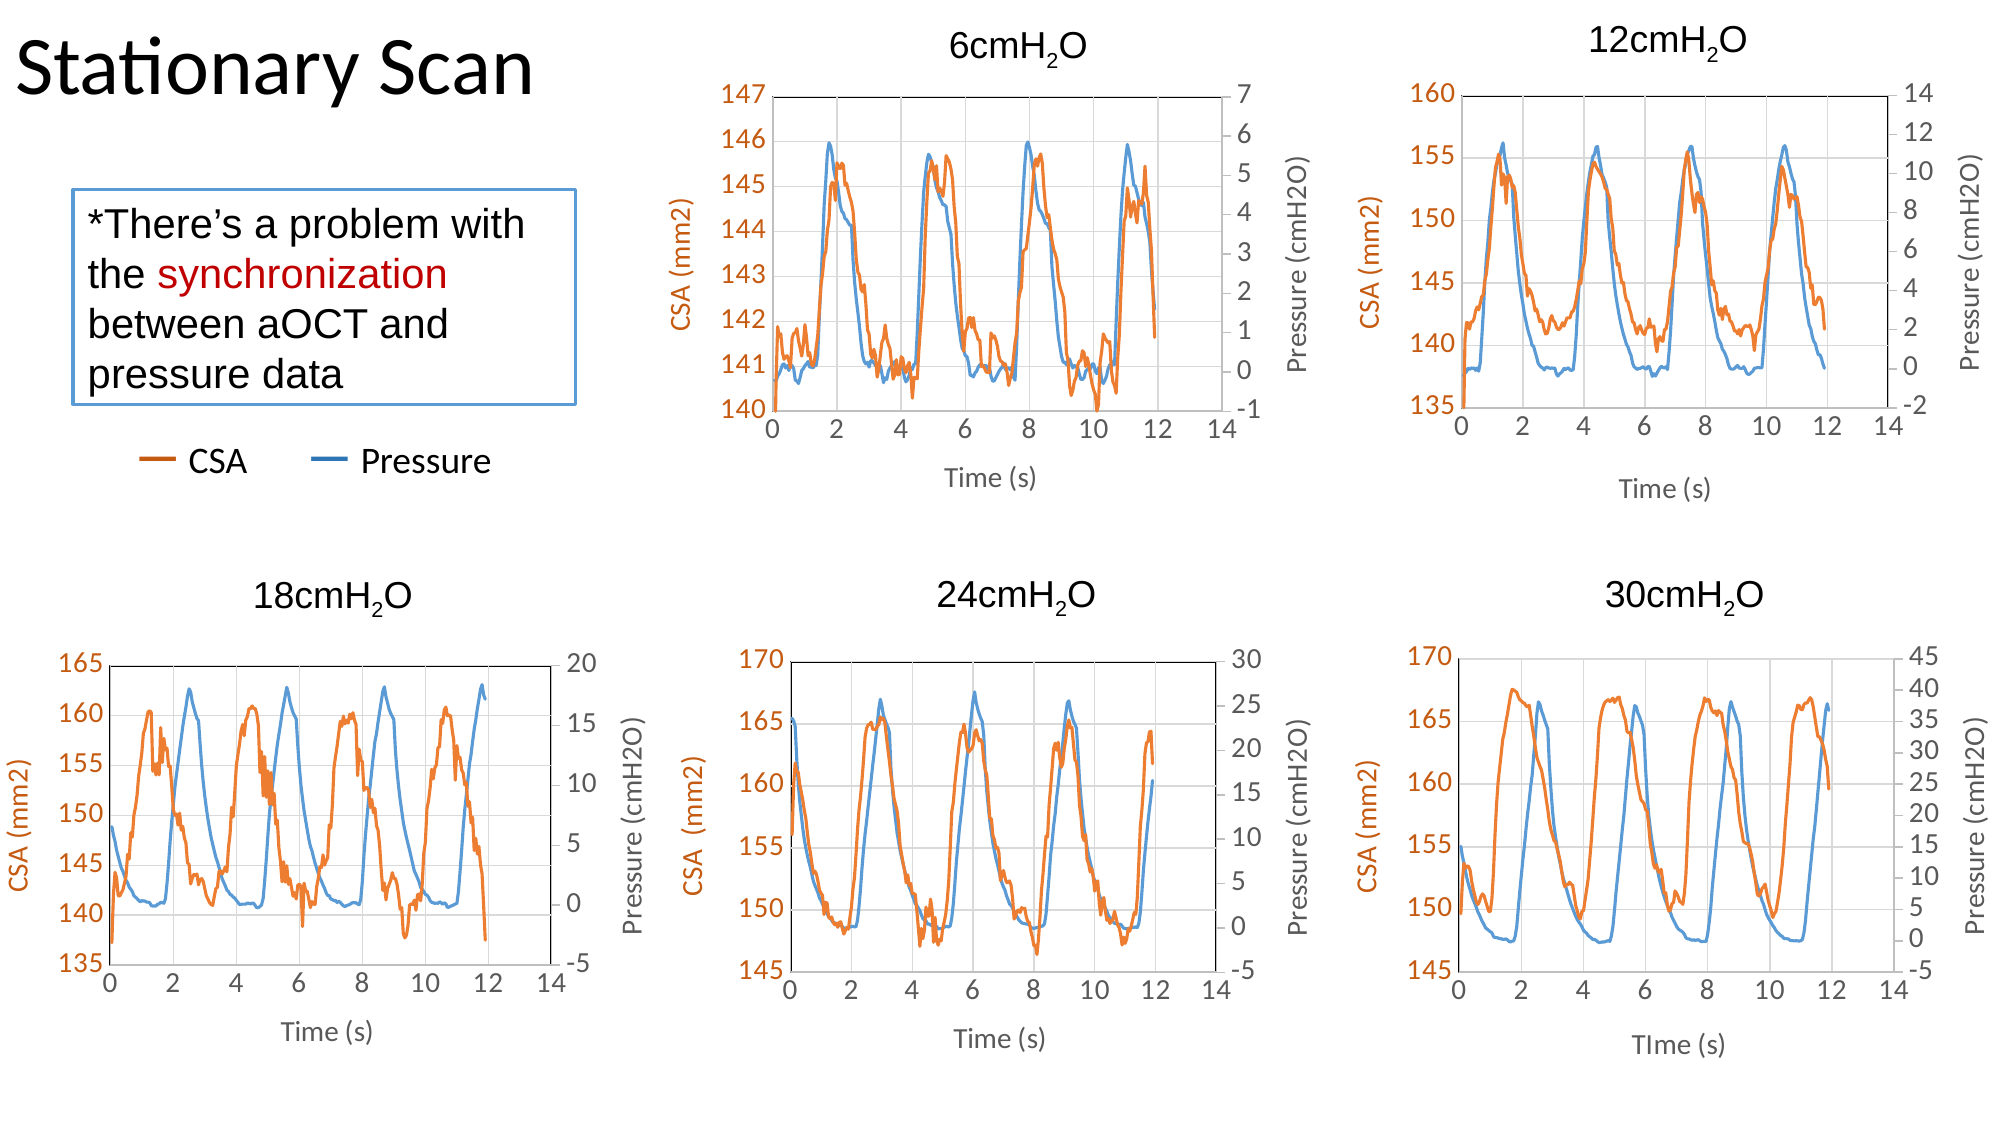

# Stationary Scan
12cmH2O
6cmH2O

### Chart

| Category |  |  |
|---|---|---|

### Chart

| Category |  |  |
|---|---|---|
*There’s a problem with the synchronization between aOCT and pressure data
— CSA       — Pressure
24cmH2O
30cmH2O
18cmH2O

### Chart

| Category |  |  |
|---|---|---|

### Chart

| Category |  |  |
|---|---|---|

### Chart

| Category |  |  |
|---|---|---|